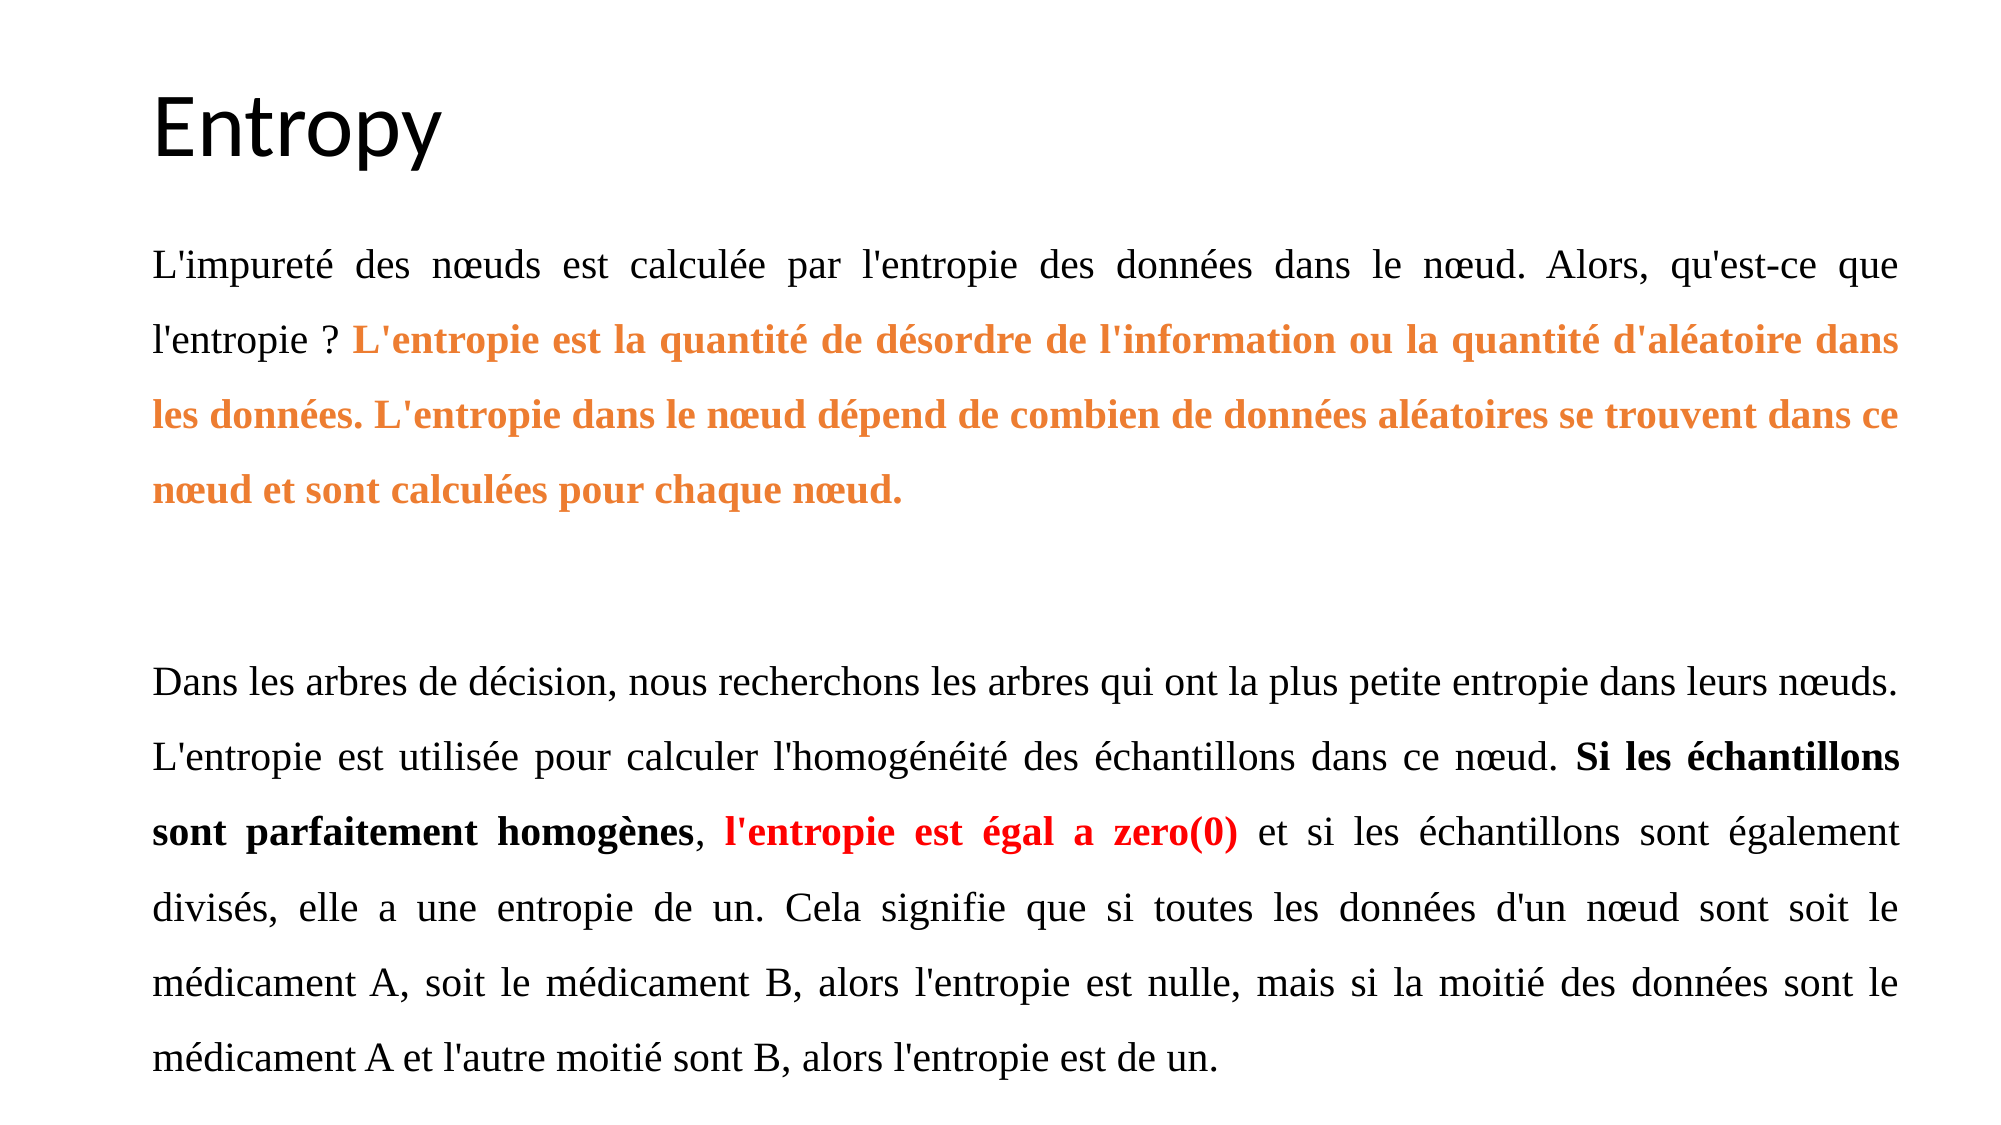

# Entropy
L'impureté des nœuds est calculée par l'entropie des données dans le nœud. Alors, qu'est-ce que l'entropie ? L'entropie est la quantité de désordre de l'information ou la quantité d'aléatoire dans les données. L'entropie dans le nœud dépend de combien de données aléatoires se trouvent dans ce nœud et sont calculées pour chaque nœud.

Dans les arbres de décision, nous recherchons les arbres qui ont la plus petite entropie dans leurs nœuds. L'entropie est utilisée pour calculer l'homogénéité des échantillons dans ce nœud. Si les échantillons sont parfaitement homogènes, l'entropie est égal a zero(0) et si les échantillons sont également divisés, elle a une entropie de un. Cela signifie que si toutes les données d'un nœud sont soit le médicament A, soit le médicament B, alors l'entropie est nulle, mais si la moitié des données sont le médicament A et l'autre moitié sont B, alors l'entropie est de un.